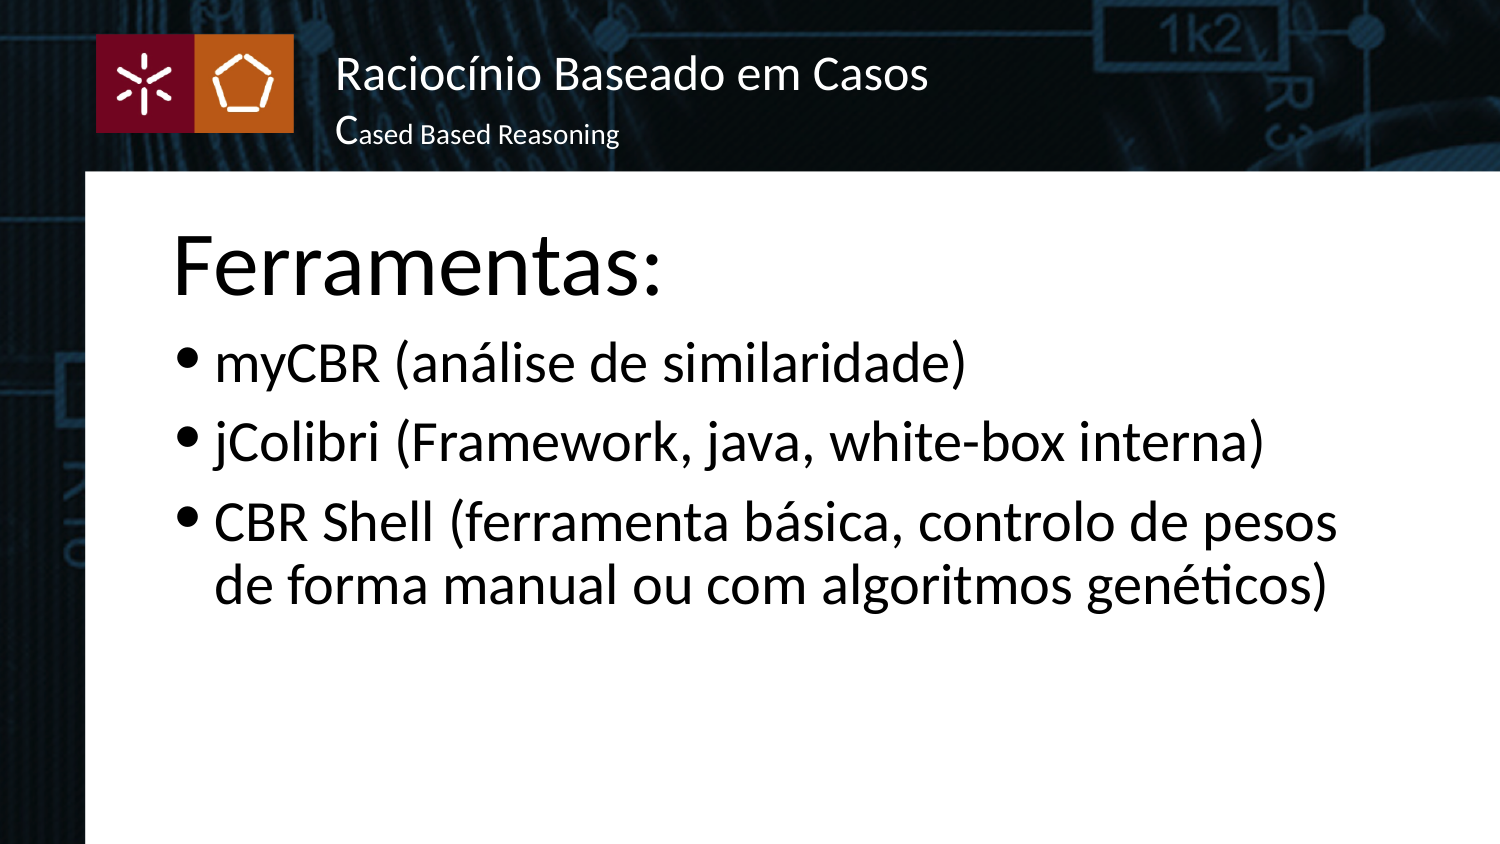

Raciocínio Baseado em Casos
Cased Based Reasoning
Ferramentas:
myCBR (análise de similaridade)
jColibri (Framework, java, white-box interna)
CBR Shell (ferramenta básica, controlo de pesos de forma manual ou com algoritmos genéticos)